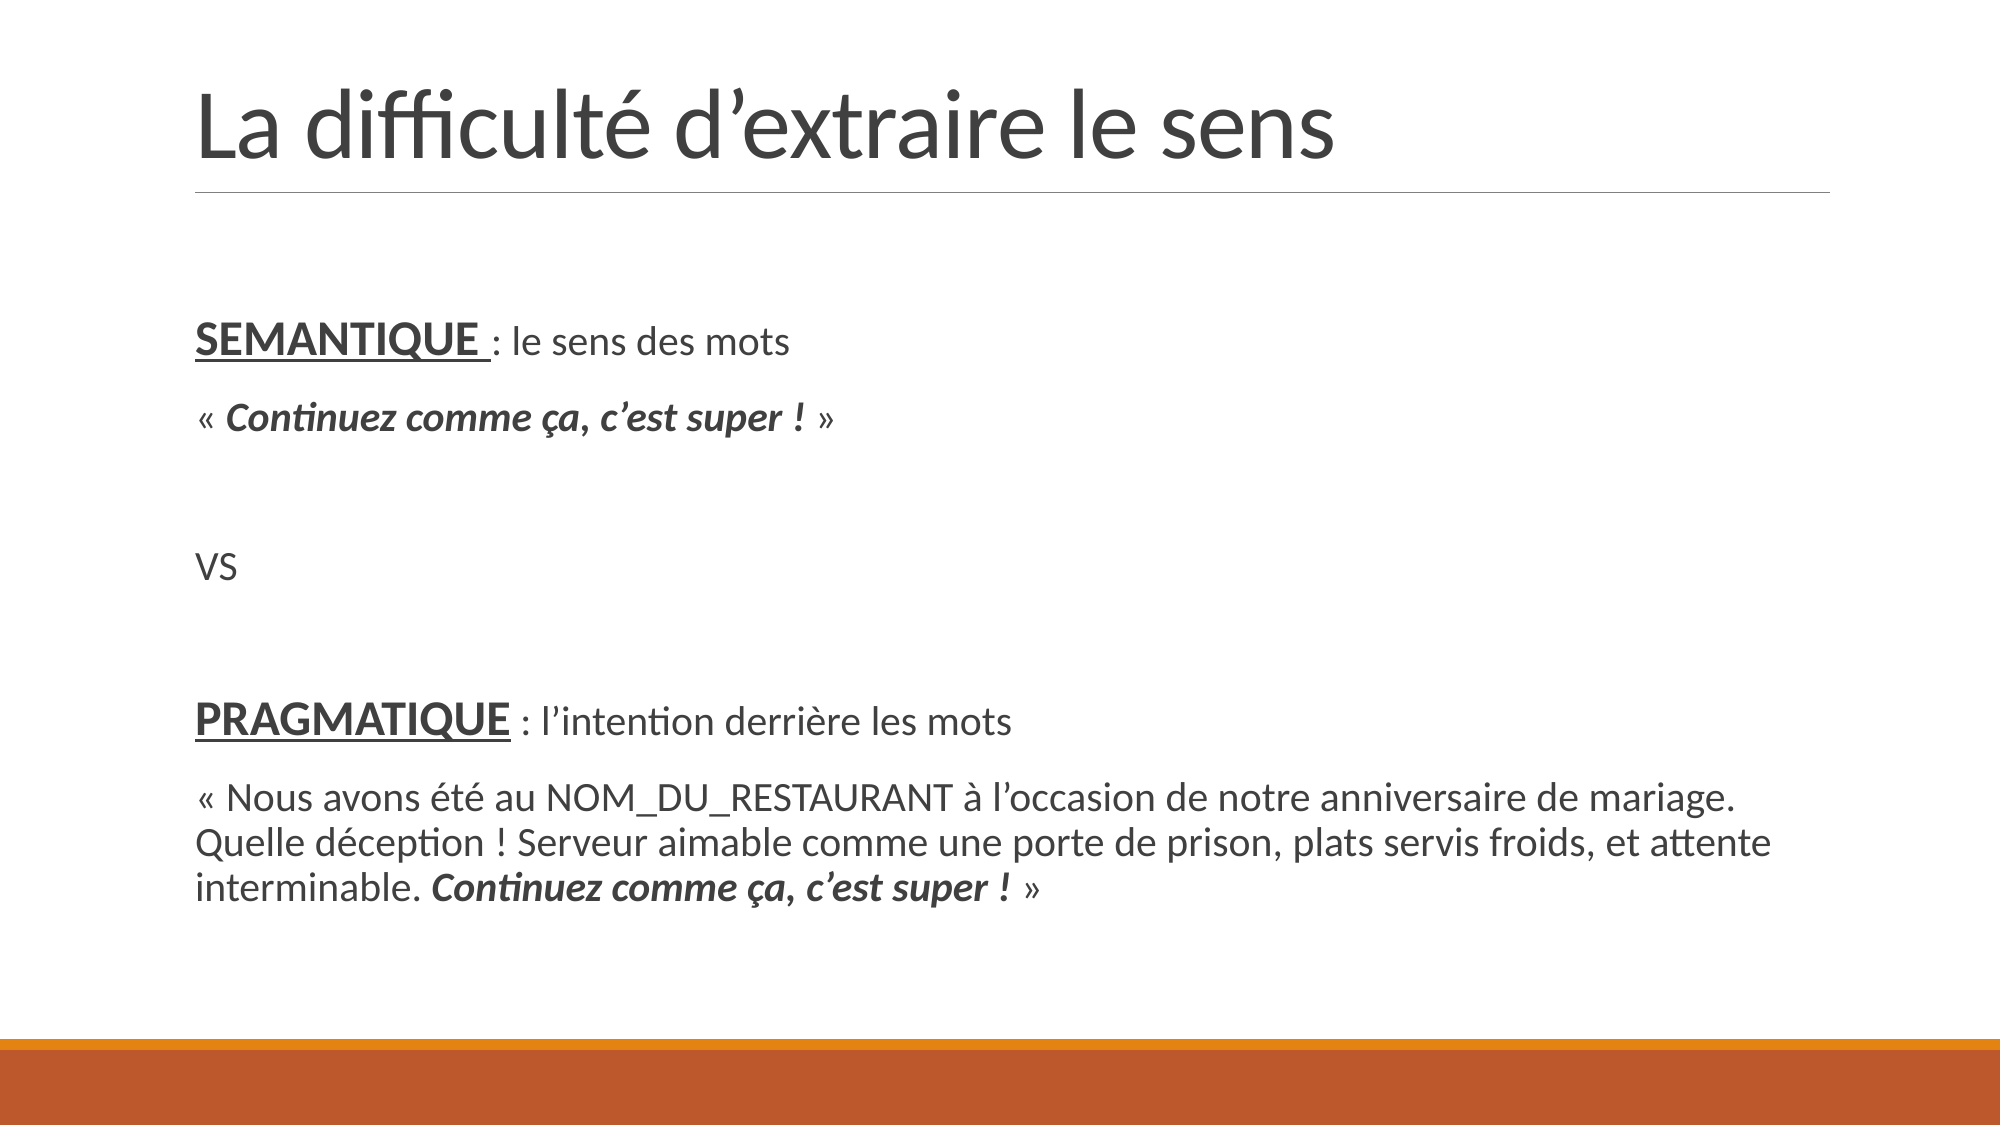

# La difficulté d’extraire le sens

SEMANTIQUE : le sens des mots
« Continuez comme ça, c’est super ! »

VS

PRAGMATIQUE : l’intention derrière les mots
« Nous avons été au NOM_DU_RESTAURANT à l’occasion de notre anniversaire de mariage. Quelle déception ! Serveur aimable comme une porte de prison, plats servis froids, et attente interminable. Continuez comme ça, c’est super ! »